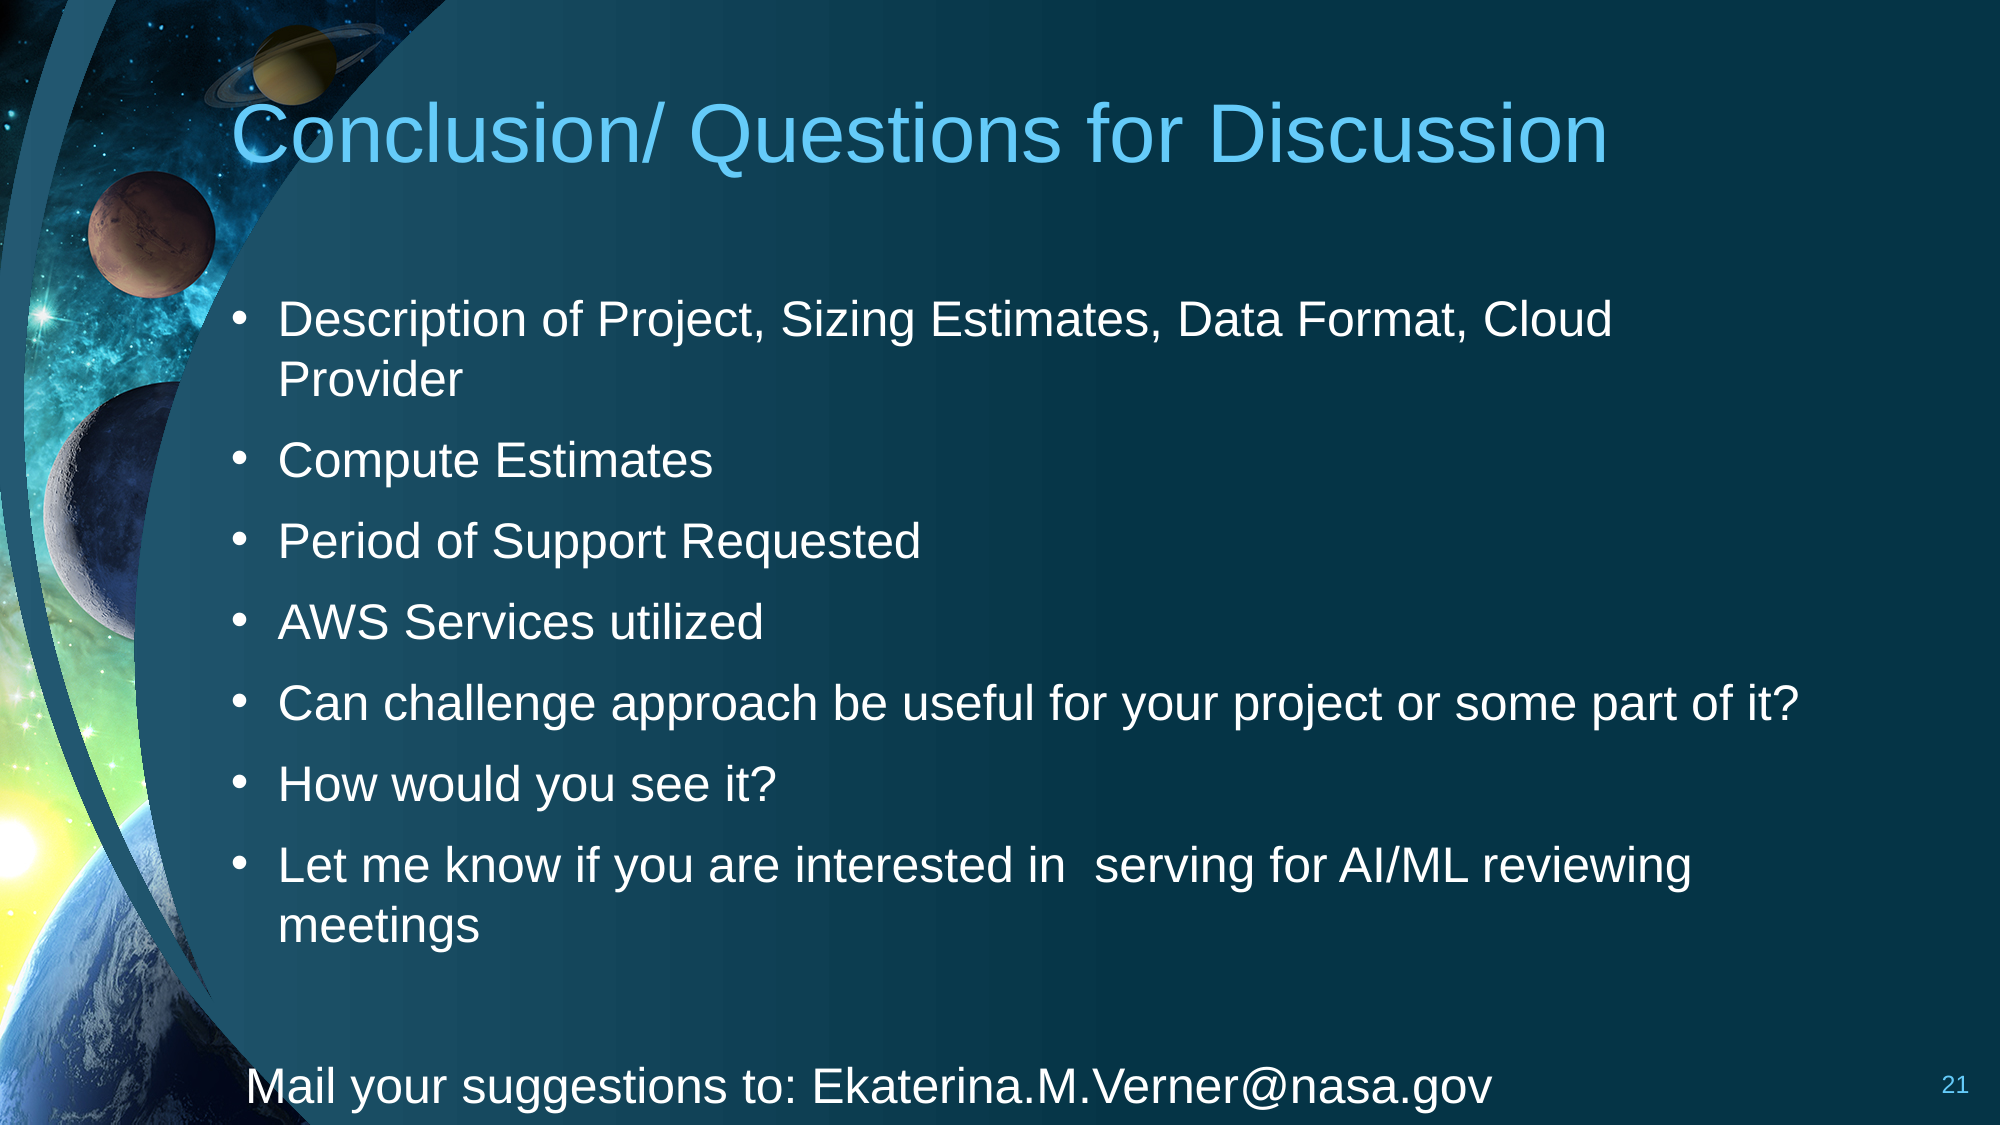

# Conclusion/ Questions for Discussion
Description of Project, Sizing Estimates, Data Format, Cloud Provider
Compute Estimates
Period of Support Requested
AWS Services utilized
Can challenge approach be useful for your project or some part of it?
How would you see it?
Let me know if you are interested in  serving for AI/ML reviewing meetings

 Mail your suggestions to: Ekaterina.M.Verner@nasa.gov

21